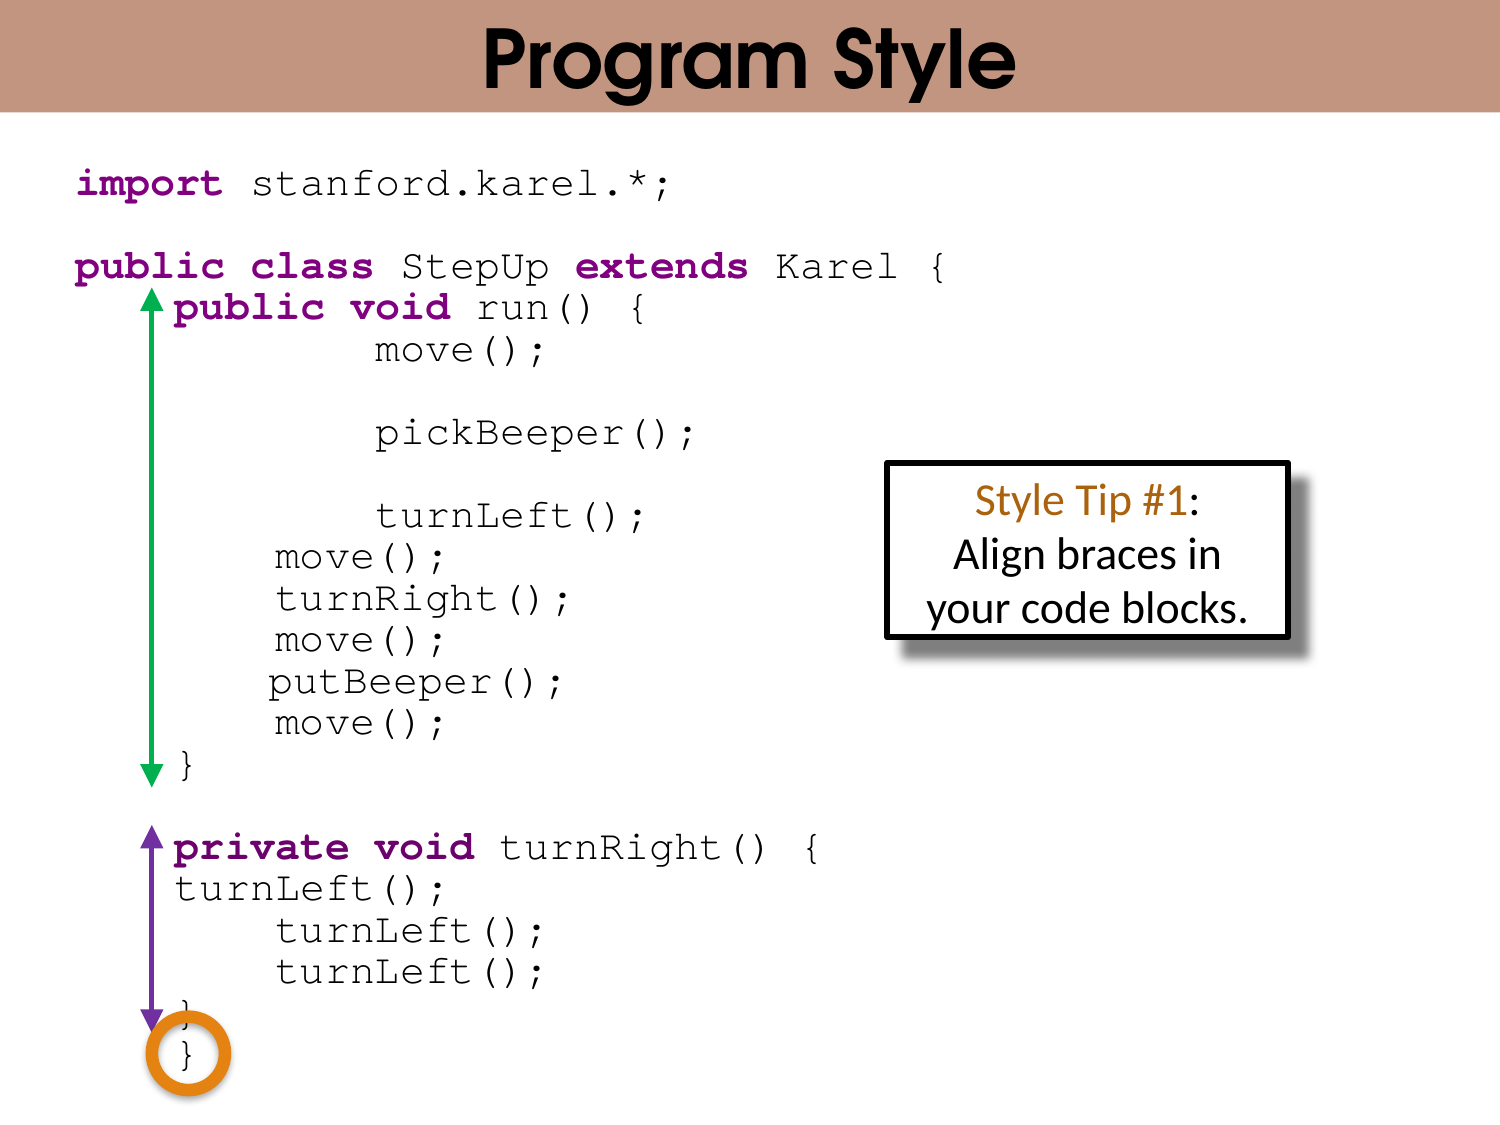

Program Style
import stanford.karel.*;

public class StepUp extends Karel {
    public void run() {
            move();

            pickBeeper();

            turnLeft();
        move();
        turnRight();
        move();
 	   putBeeper();
        move();
    }

    private void turnRight() {
    turnLeft();
        turnLeft();
        turnLeft();
    }
    }
Style Tip #1:
Align braces in
your code blocks.